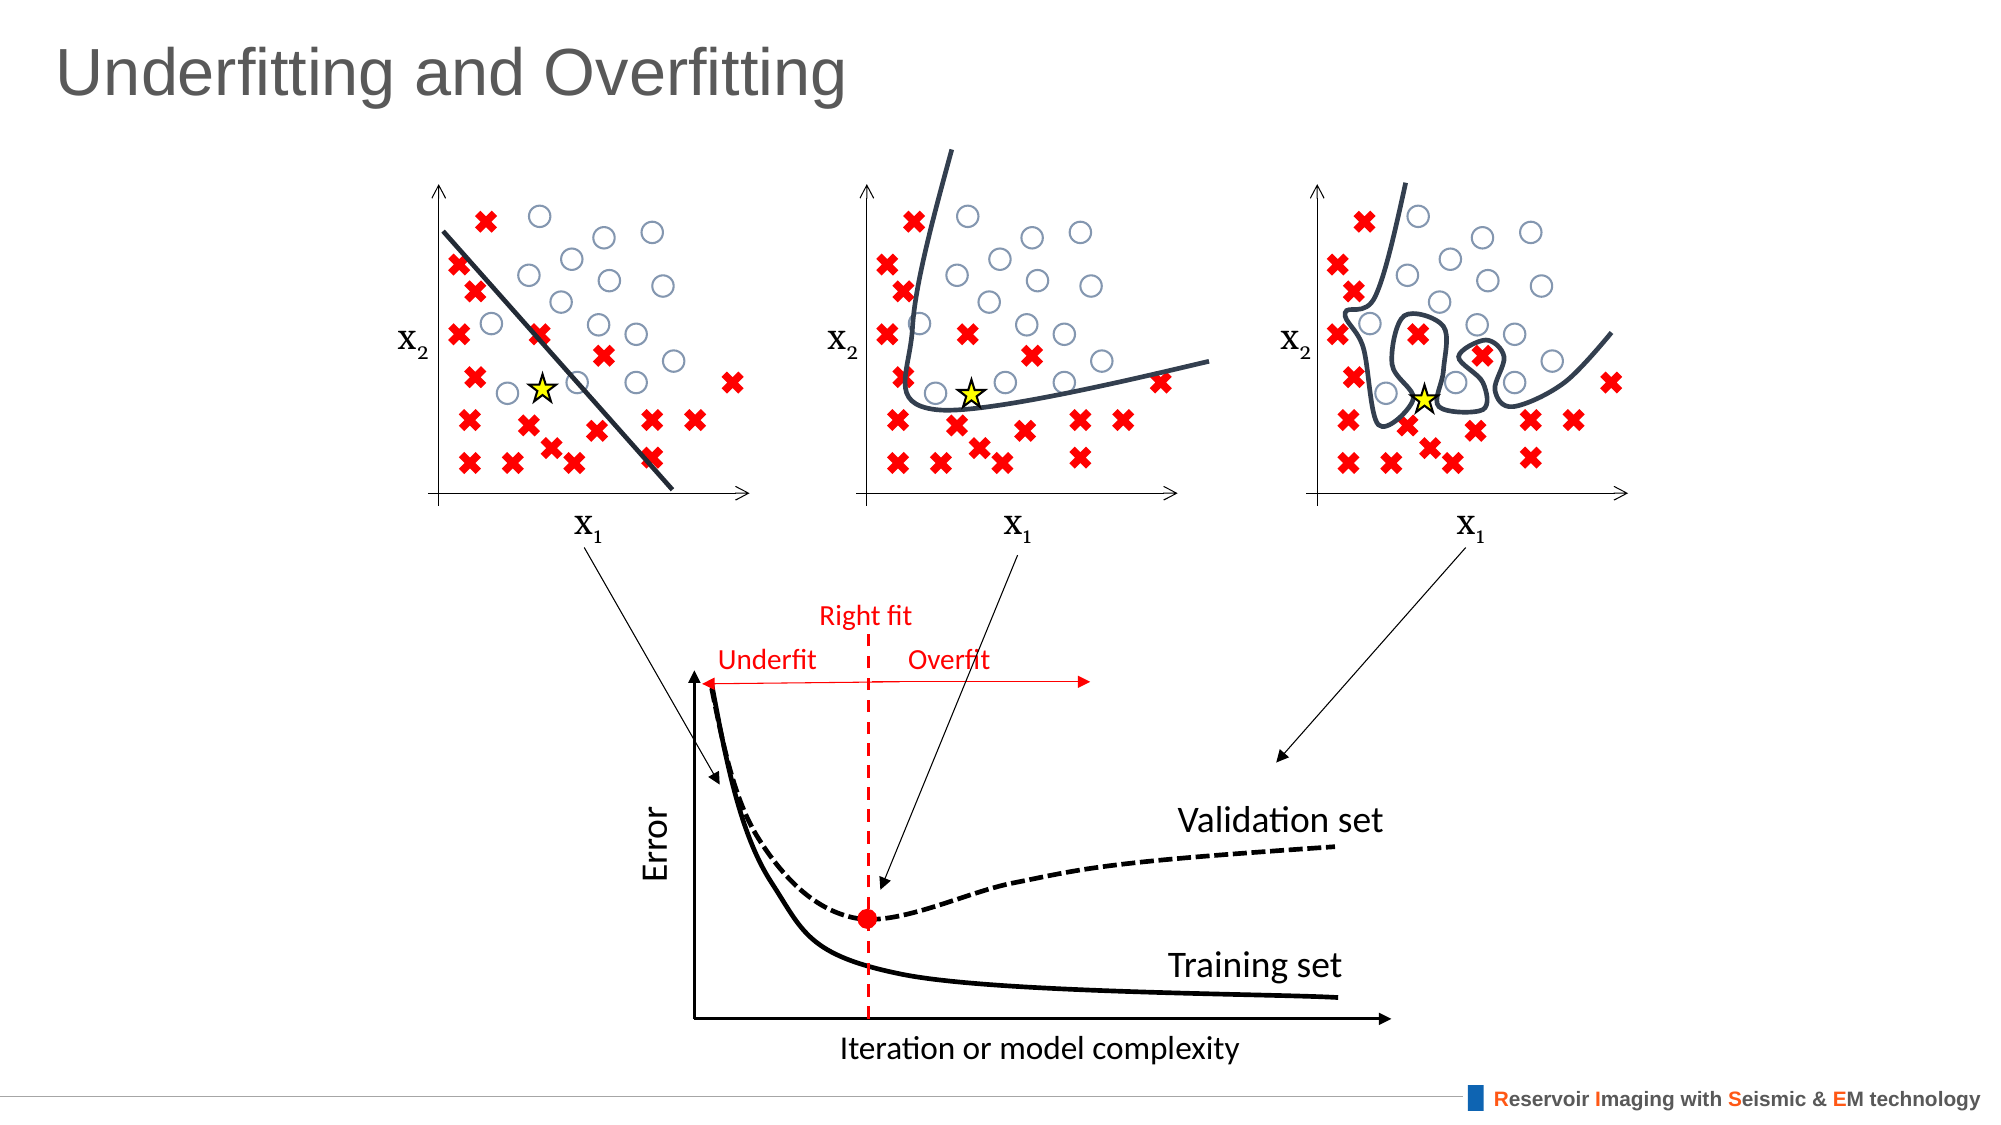

# Underfitting and Overfitting

x2
x2
x2

x1
x1
x1
Right fit
Underfit
Overfit

Validation set
Error

Training set
Iteration or model complexity